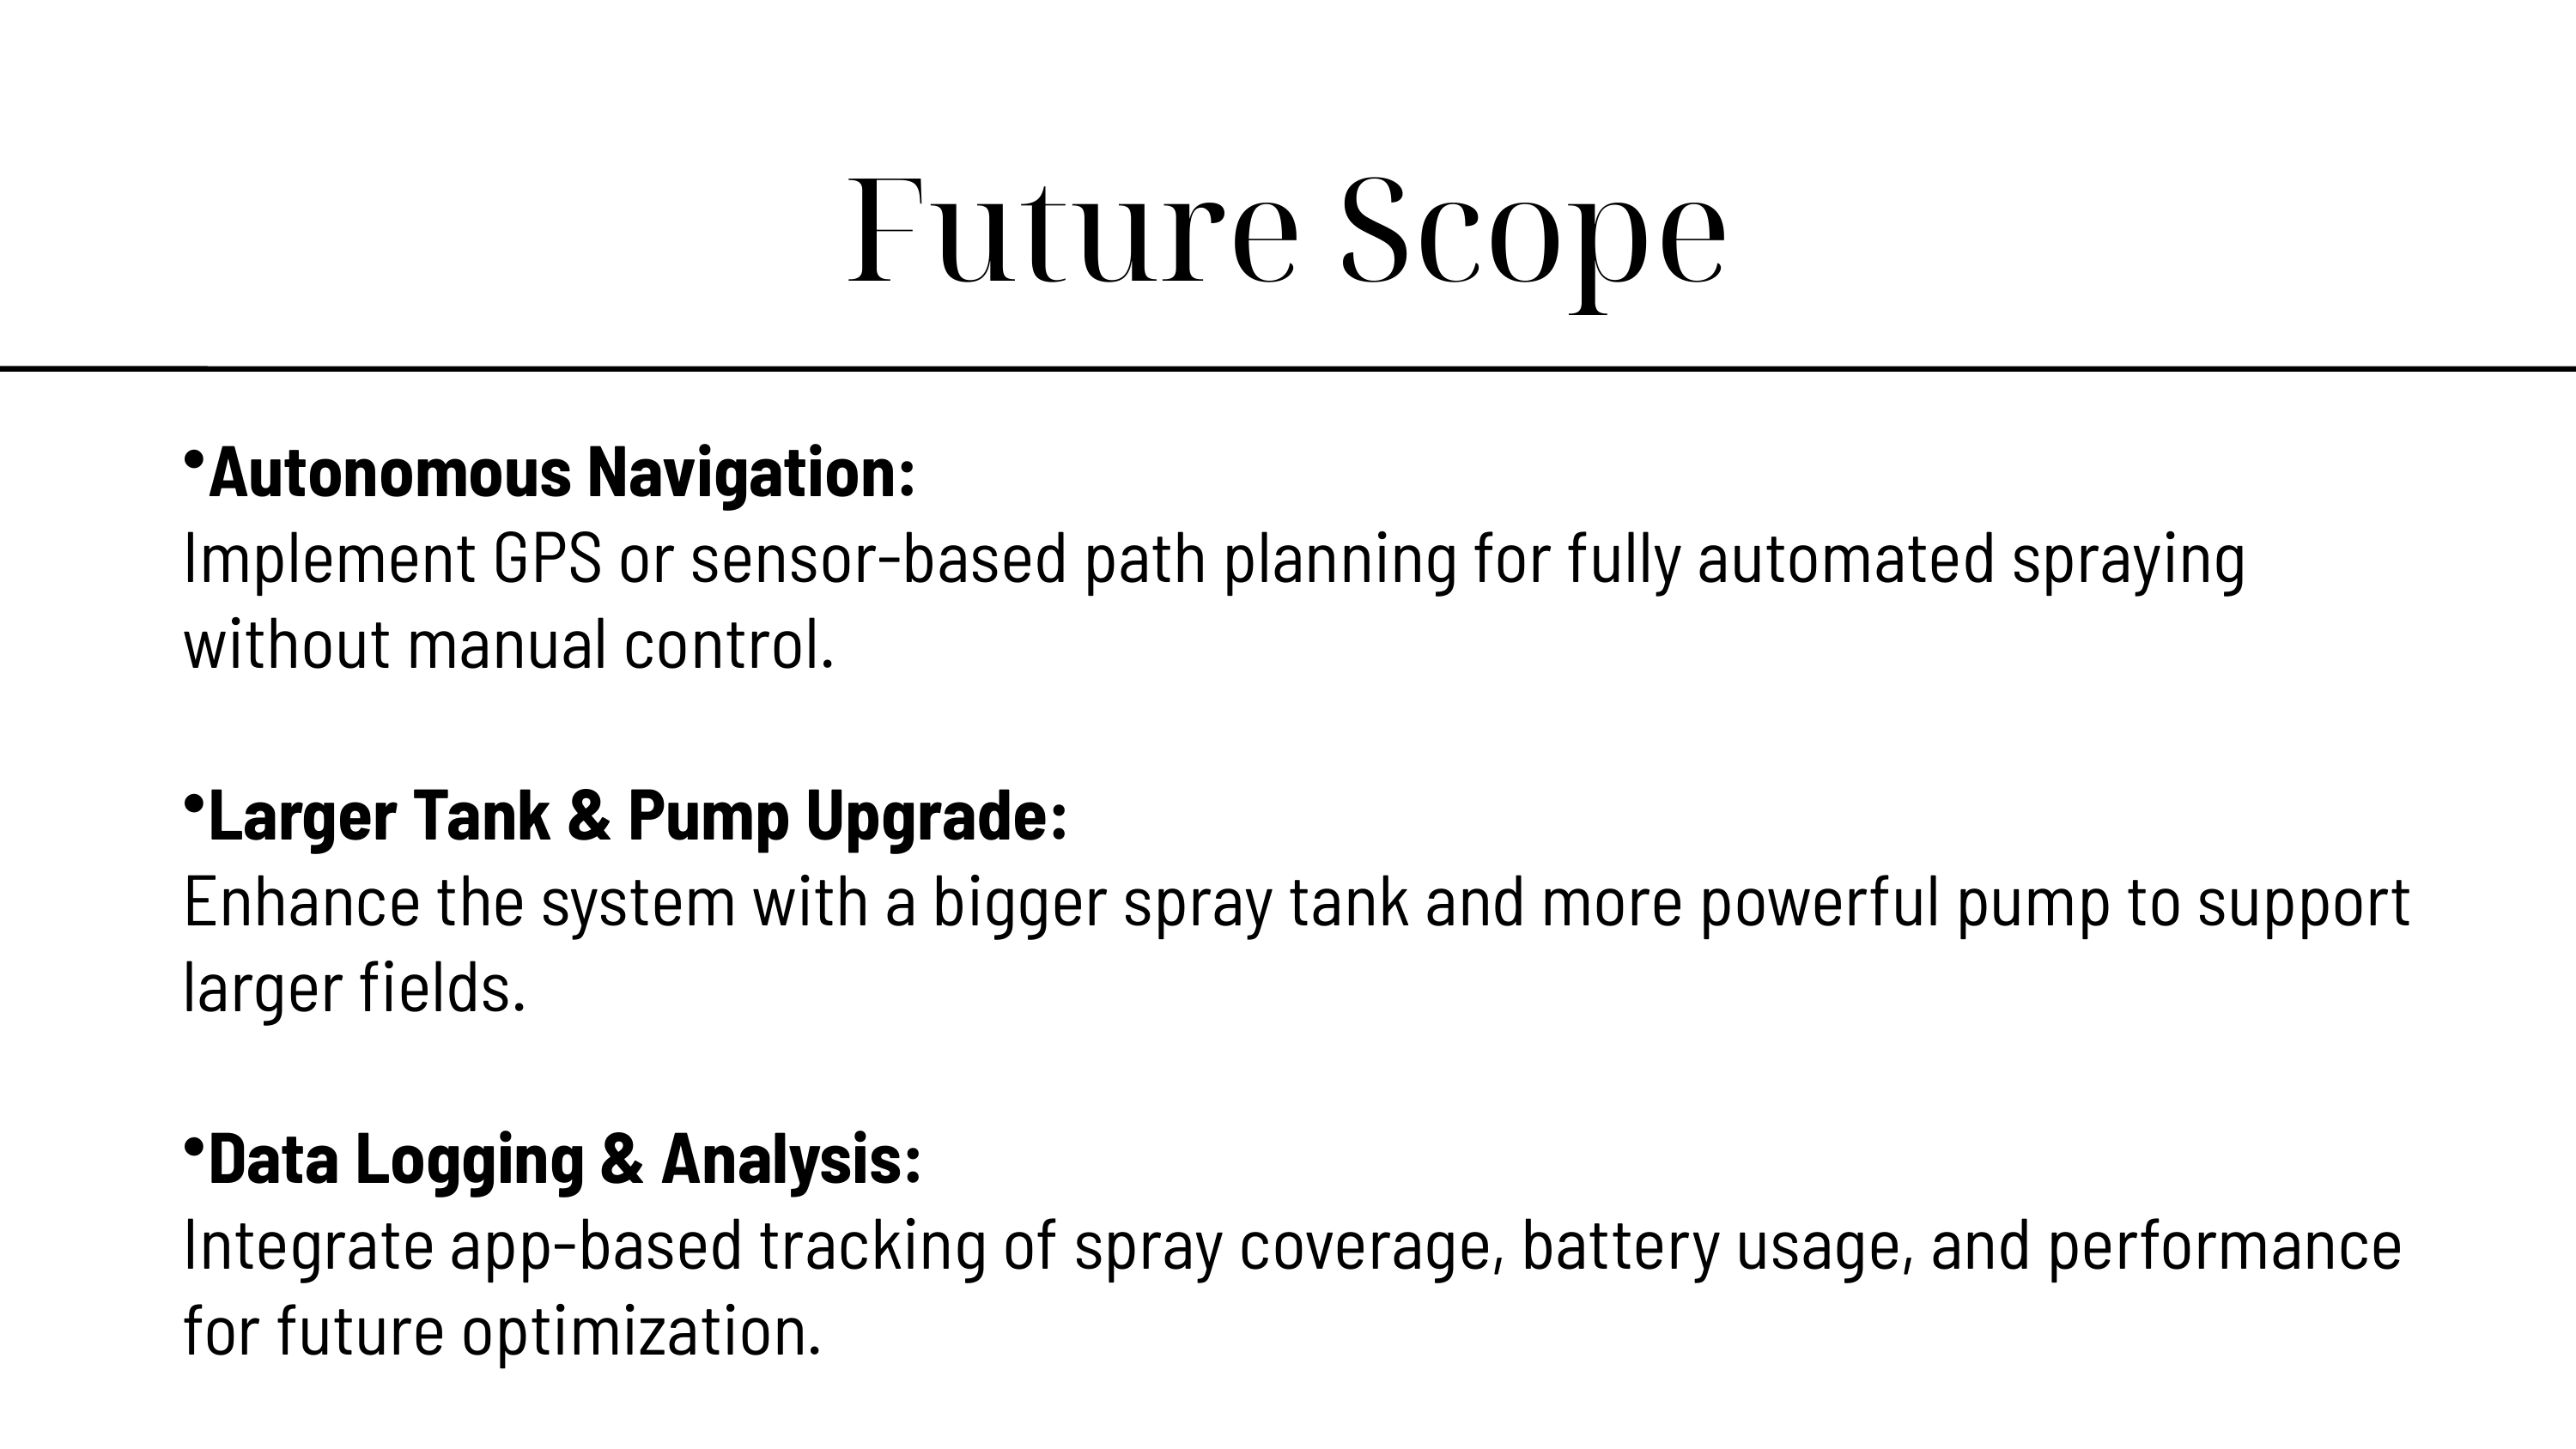

Future Scope

Autonomous Navigation:
Implement GPS or sensor-based path planning for fully automated spraying without manual control.

Larger Tank & Pump Upgrade:
Enhance the system with a bigger spray tank and more powerful pump to support larger fields.

Data Logging & Analysis:
Integrate app-based tracking of spray coverage, battery usage, and performance for future optimization.